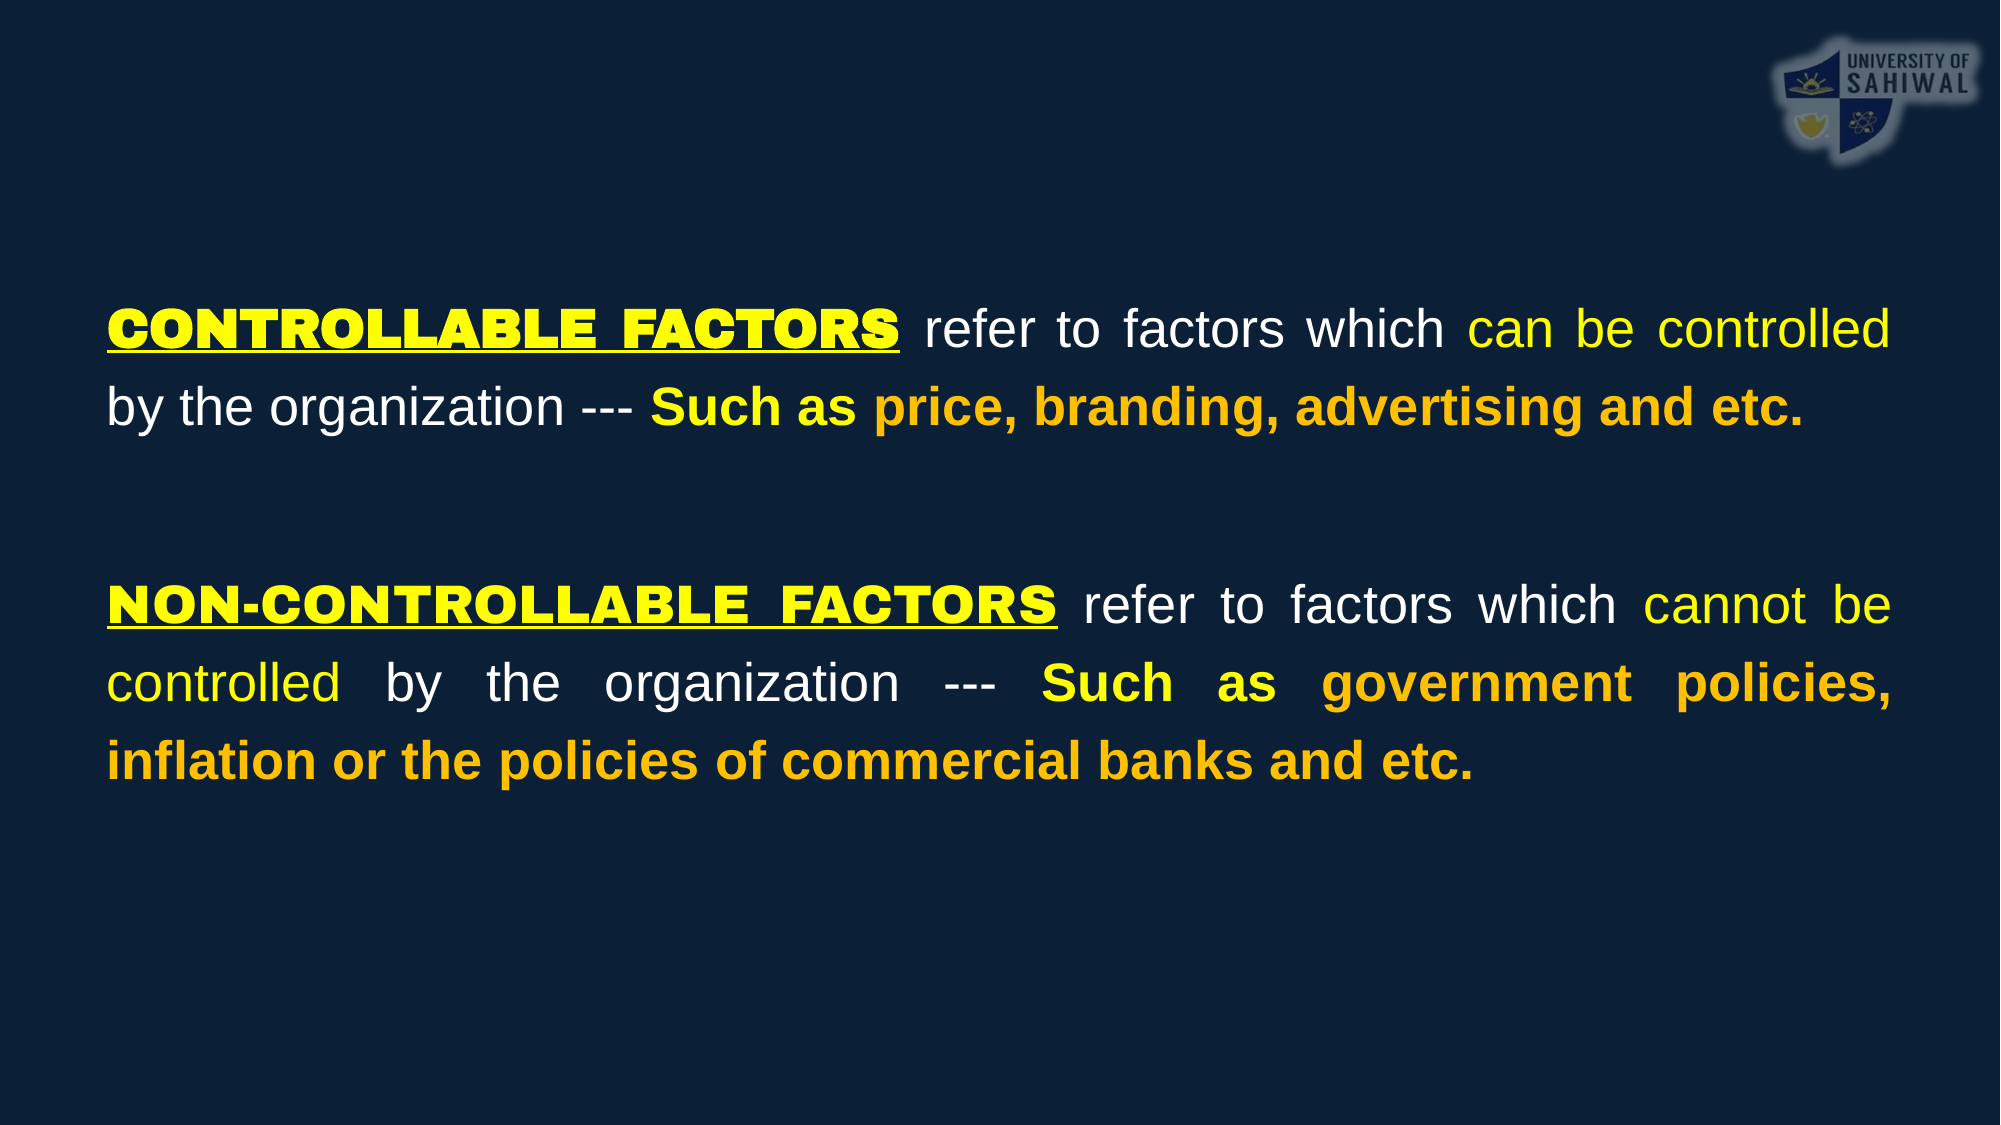

CONTROLLABLE FACTORS refer to factors which can be controlled by the organization --- Such as price, branding, advertising and etc.

NON-CONTROLLABLE FACTORS refer to factors which cannot be controlled by the organization --- Such as government policies, inflation or the policies of commercial banks and etc.